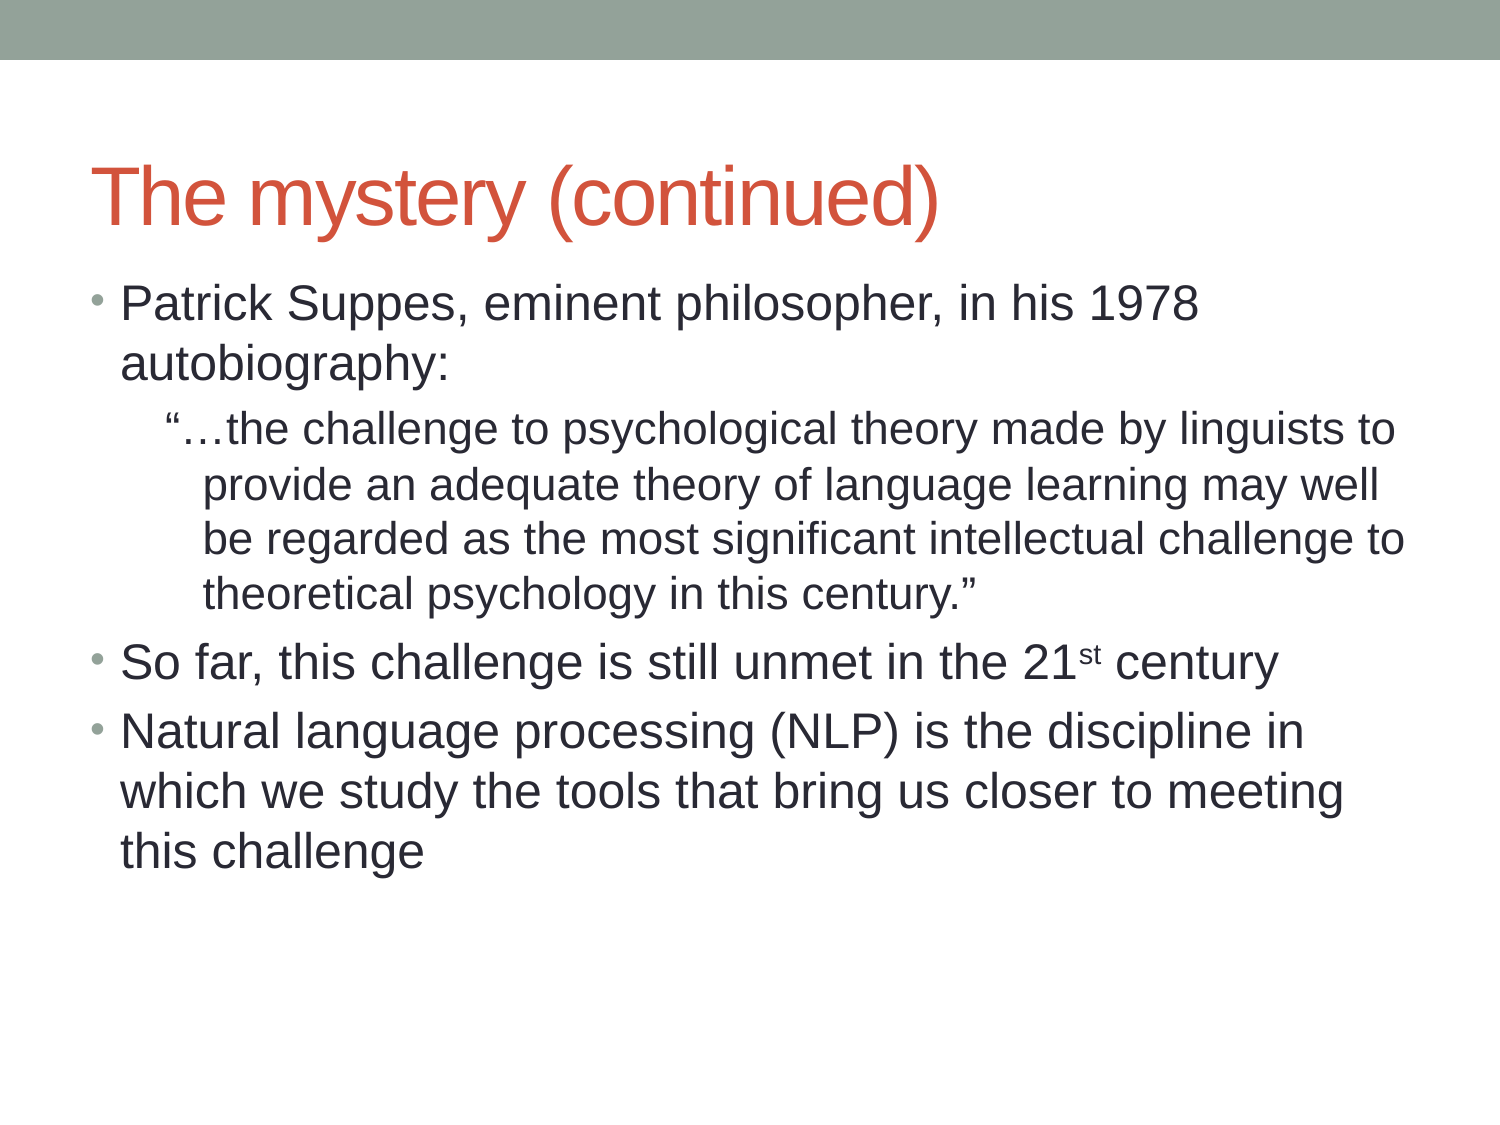

The mystery (continued)
Patrick Suppes, eminent philosopher, in his 1978 autobiography:
“…the challenge to psychological theory made by linguists to provide an adequate theory of language learning may well be regarded as the most significant intellectual challenge to theoretical psychology in this century.”
So far, this challenge is still unmet in the 21st century
Natural language processing (NLP) is the discipline in which we study the tools that bring us closer to meeting this challenge